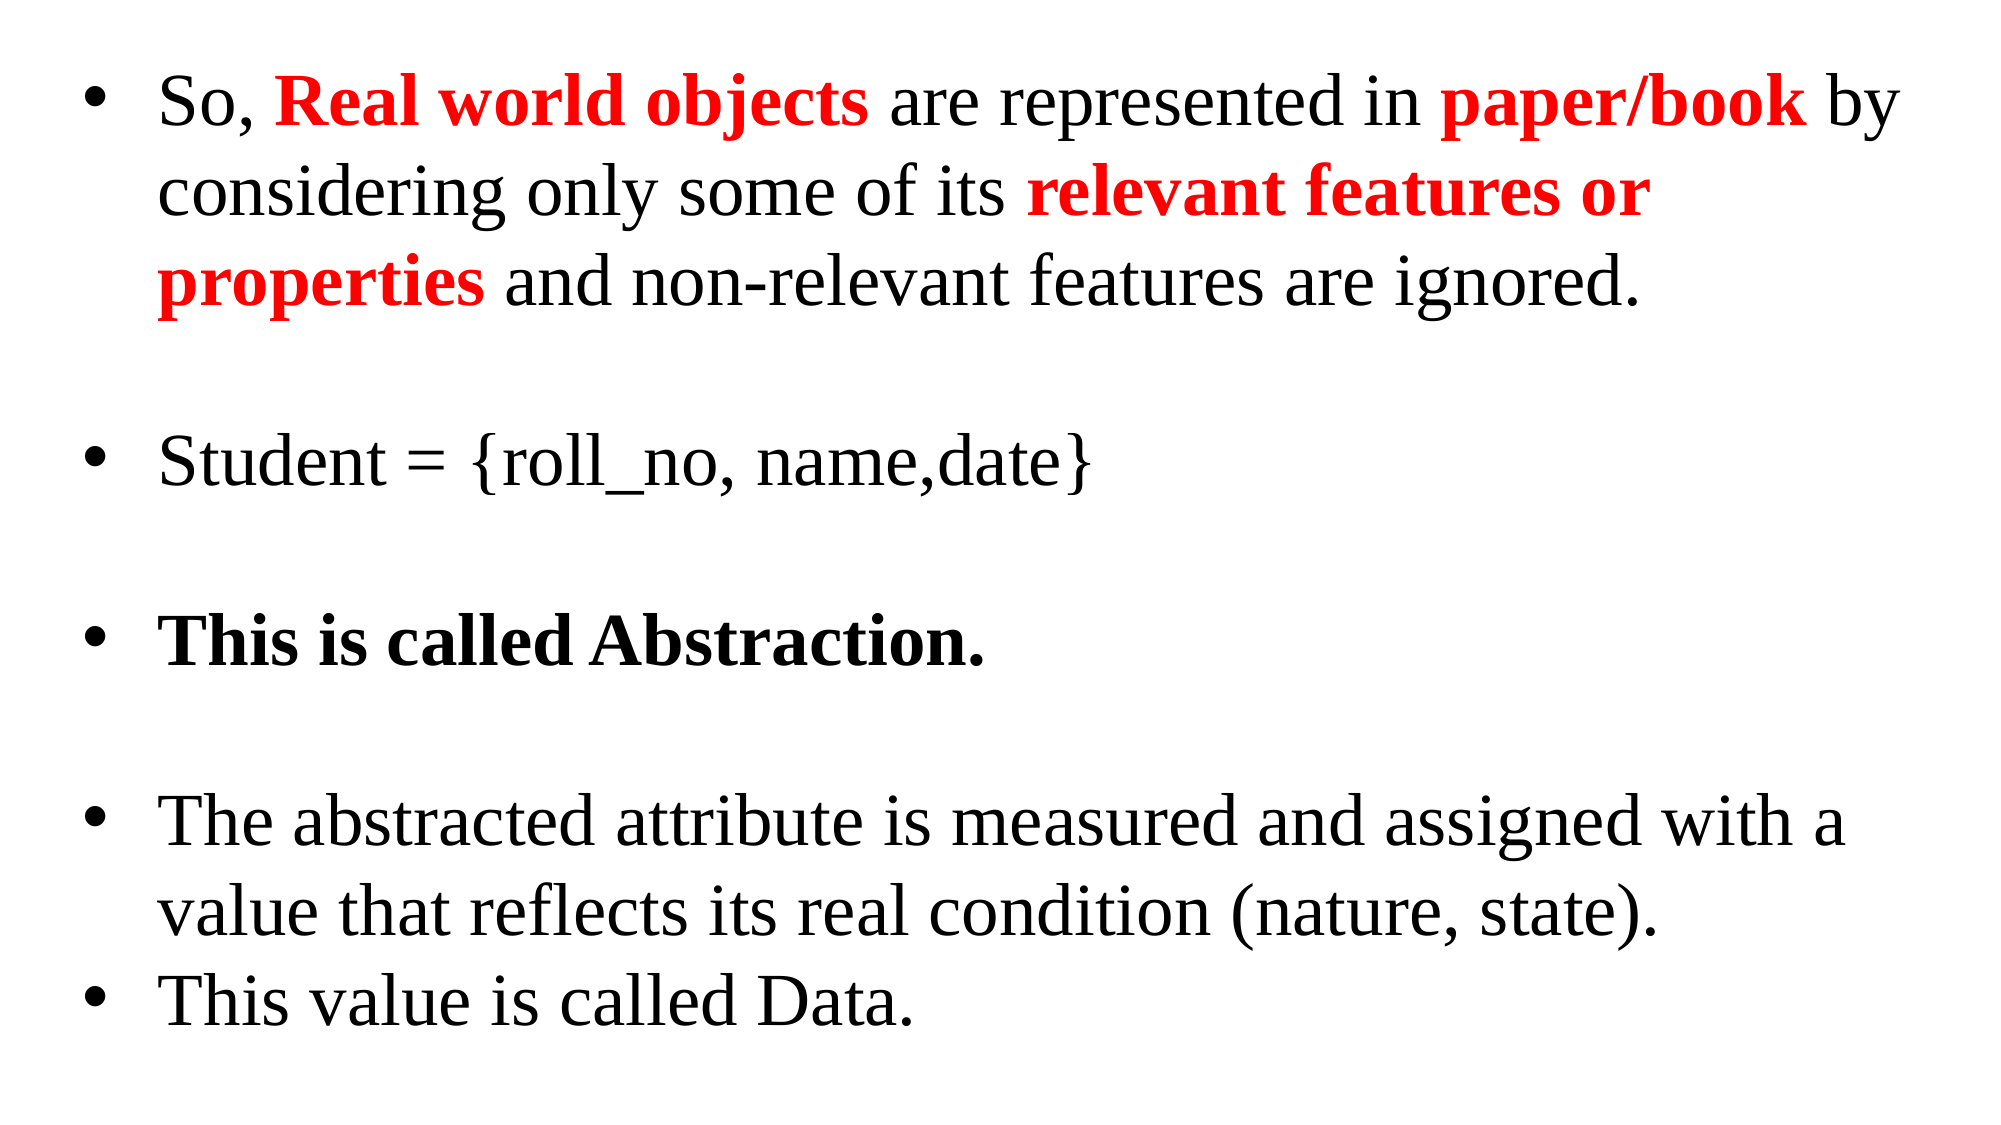

So, Real world objects are represented in paper/book by considering only some of its relevant features or properties and non-relevant features are ignored.

Student = {roll_no, name,date}

This is called Abstraction.

The abstracted attribute is measured and assigned with a value that reflects its real condition (nature, state).
This value is called Data.